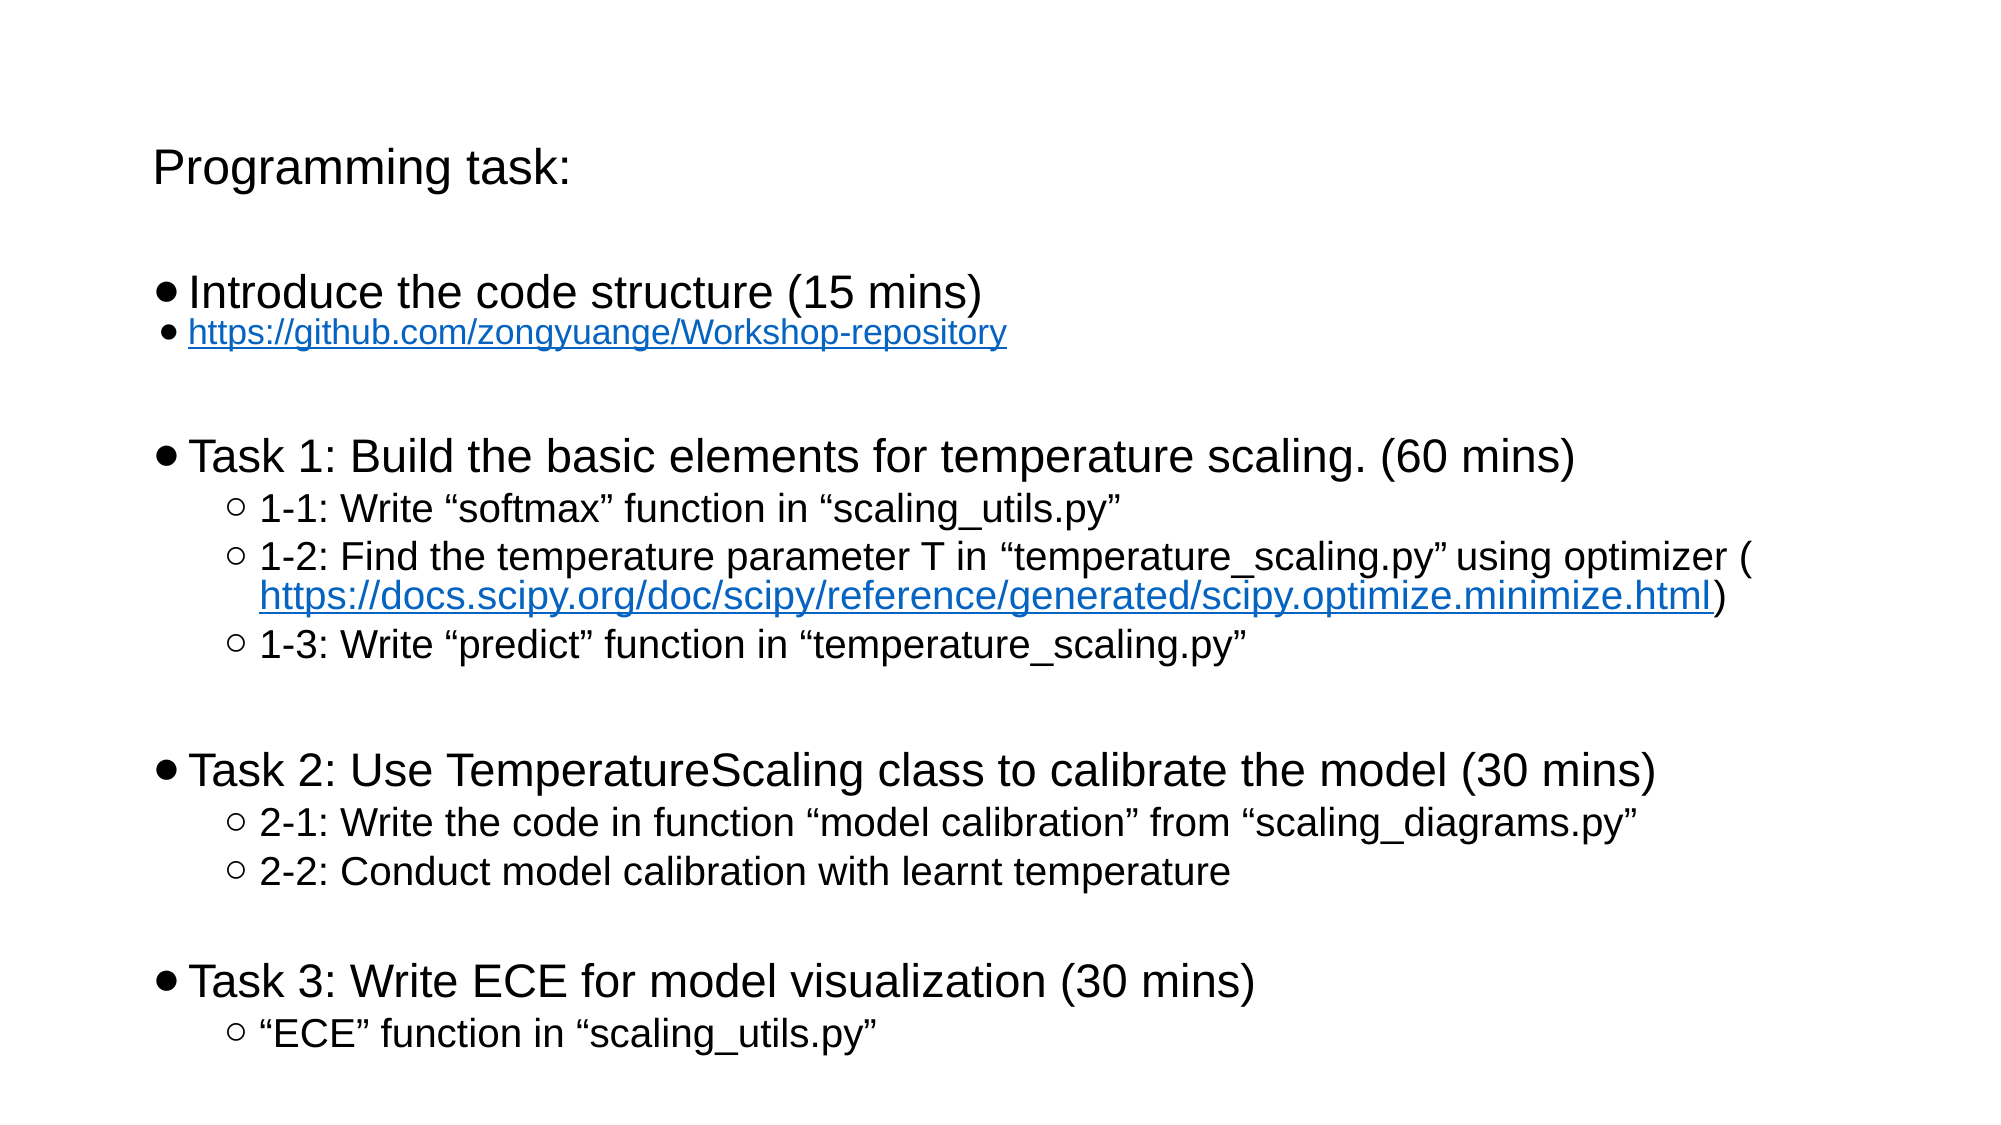

# Programming task:
Introduce the code structure (15 mins)
https://github.com/zongyuange/Workshop-repository

Task 1: Build the basic elements for temperature scaling. (60 mins)
1-1: Write “softmax” function in “scaling_utils.py”
1-2: Find the temperature parameter T in “temperature_scaling.py” using optimizer (https://docs.scipy.org/doc/scipy/reference/generated/scipy.optimize.minimize.html)
1-3: Write “predict” function in “temperature_scaling.py”

Task 2: Use TemperatureScaling class to calibrate the model (30 mins)
2-1: Write the code in function “model calibration” from “scaling_diagrams.py”
2-2: Conduct model calibration with learnt temperature

Task 3: Write ECE for model visualization (30 mins)
“ECE” function in “scaling_utils.py”